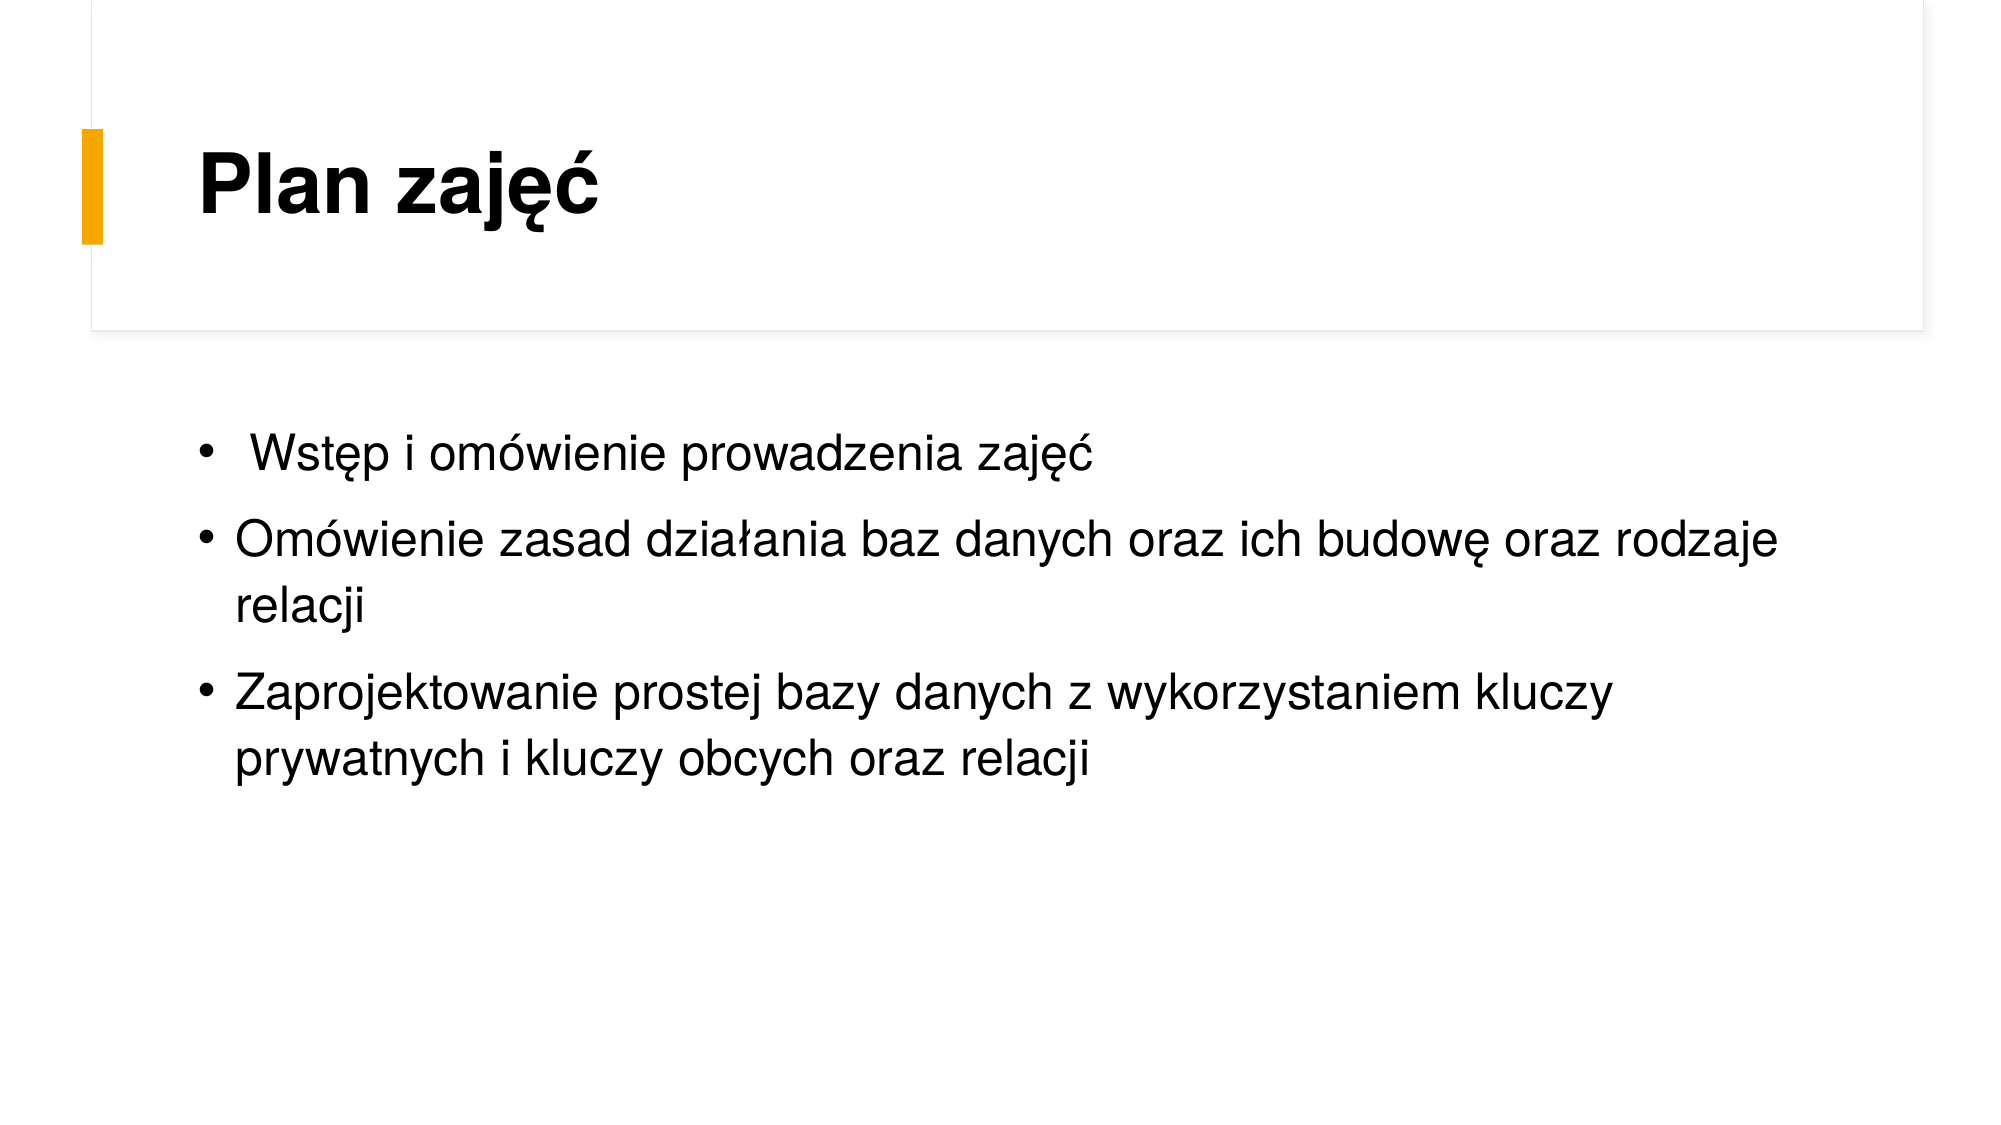

# Plan zajęć
 Wstęp i omówienie prowadzenia zajęć
Omówienie zasad działania baz danych oraz ich budowę oraz rodzaje relacji
Zaprojektowanie prostej bazy danych z wykorzystaniem kluczy prywatnych i kluczy obcych oraz relacji